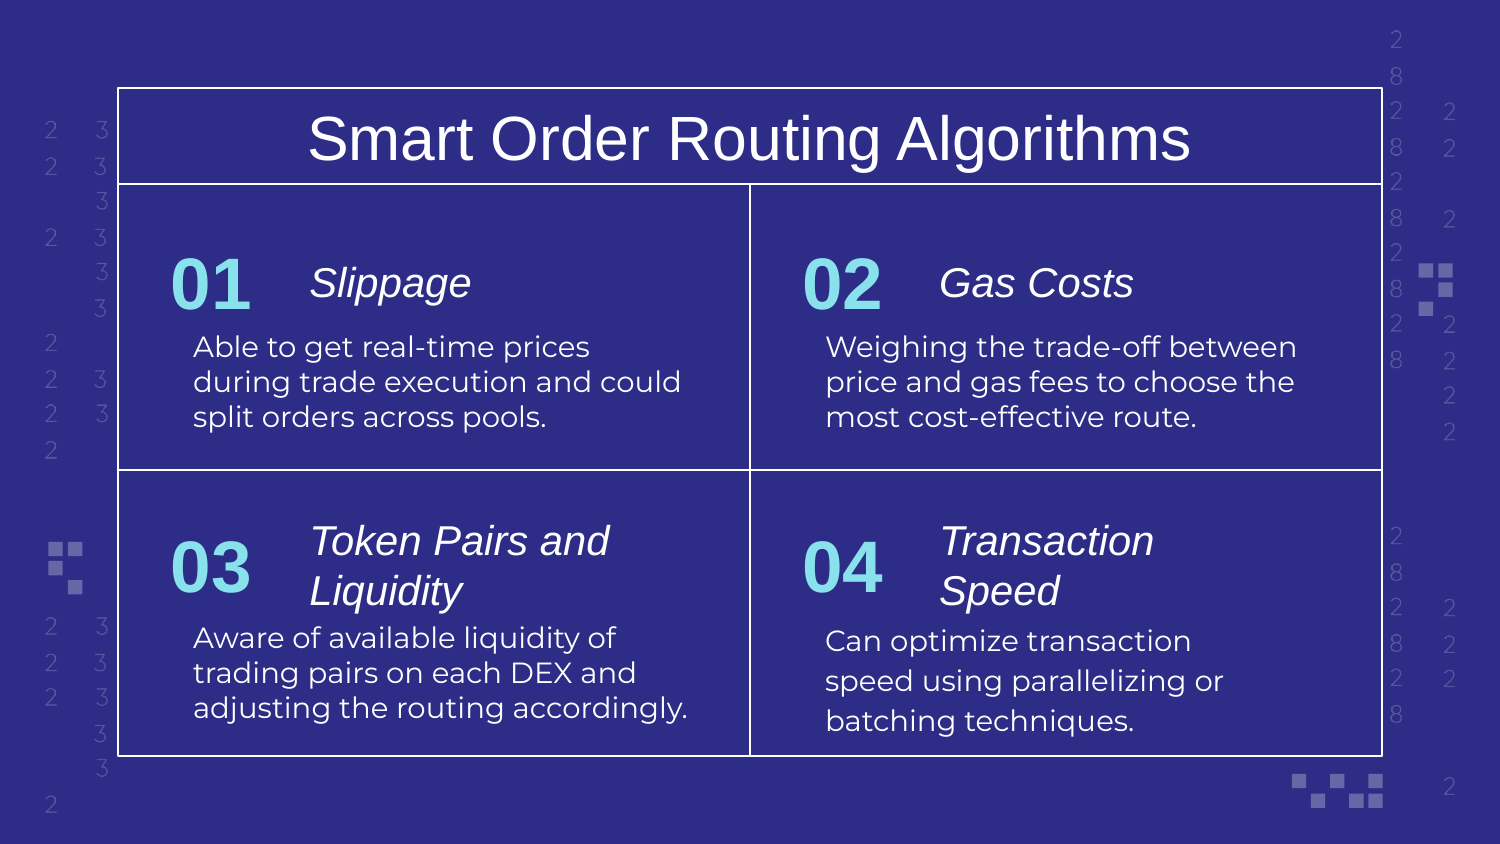

Smart Order Routing Algorithms

01
# Slippage
02
Gas Costs
Able to get real-time prices during trade execution and could split orders across pools.
Weighing the trade-off between price and gas fees to choose the most cost-effective route.
04
Transaction Speed
Token Pairs and Liquidity
03
Can optimize transaction speed using parallelizing or batching techniques.
Aware of available liquidity of trading pairs on each DEX and adjusting the routing accordingly.